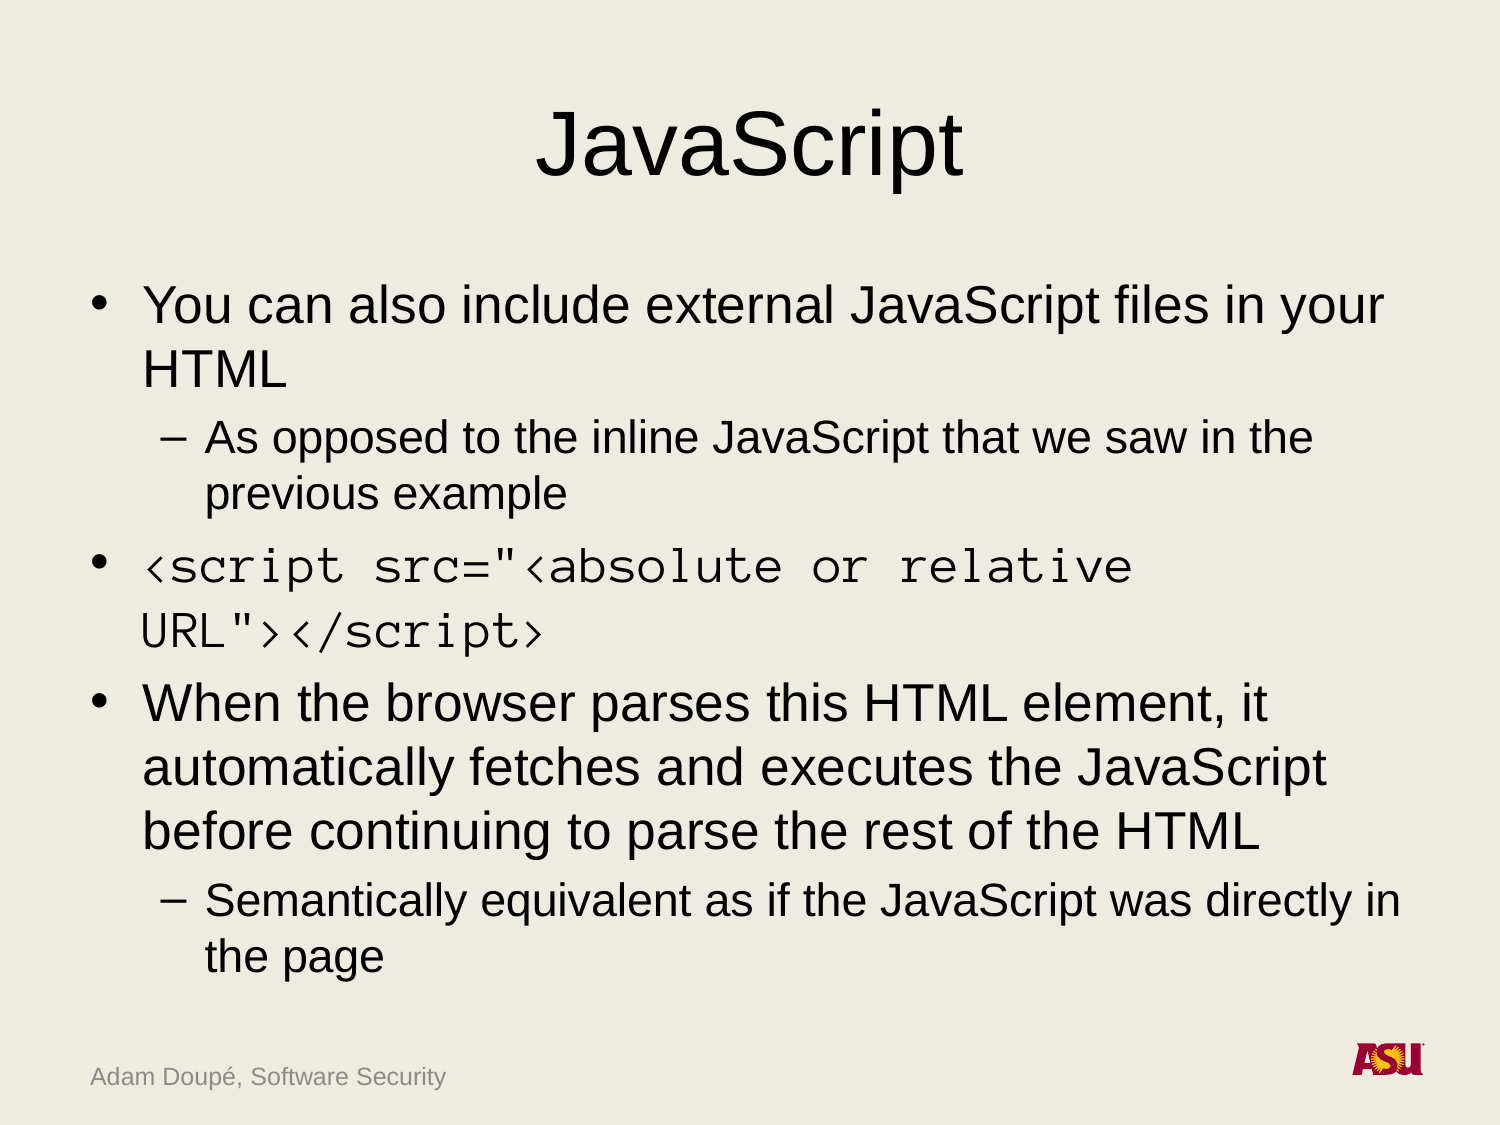

# JavaScript
You can also include external JavaScript files in your HTML
As opposed to the inline JavaScript that we saw in the previous example
<script src="<absolute or relative URL"></script>
When the browser parses this HTML element, it automatically fetches and executes the JavaScript before continuing to parse the rest of the HTML
Semantically equivalent as if the JavaScript was directly in the page